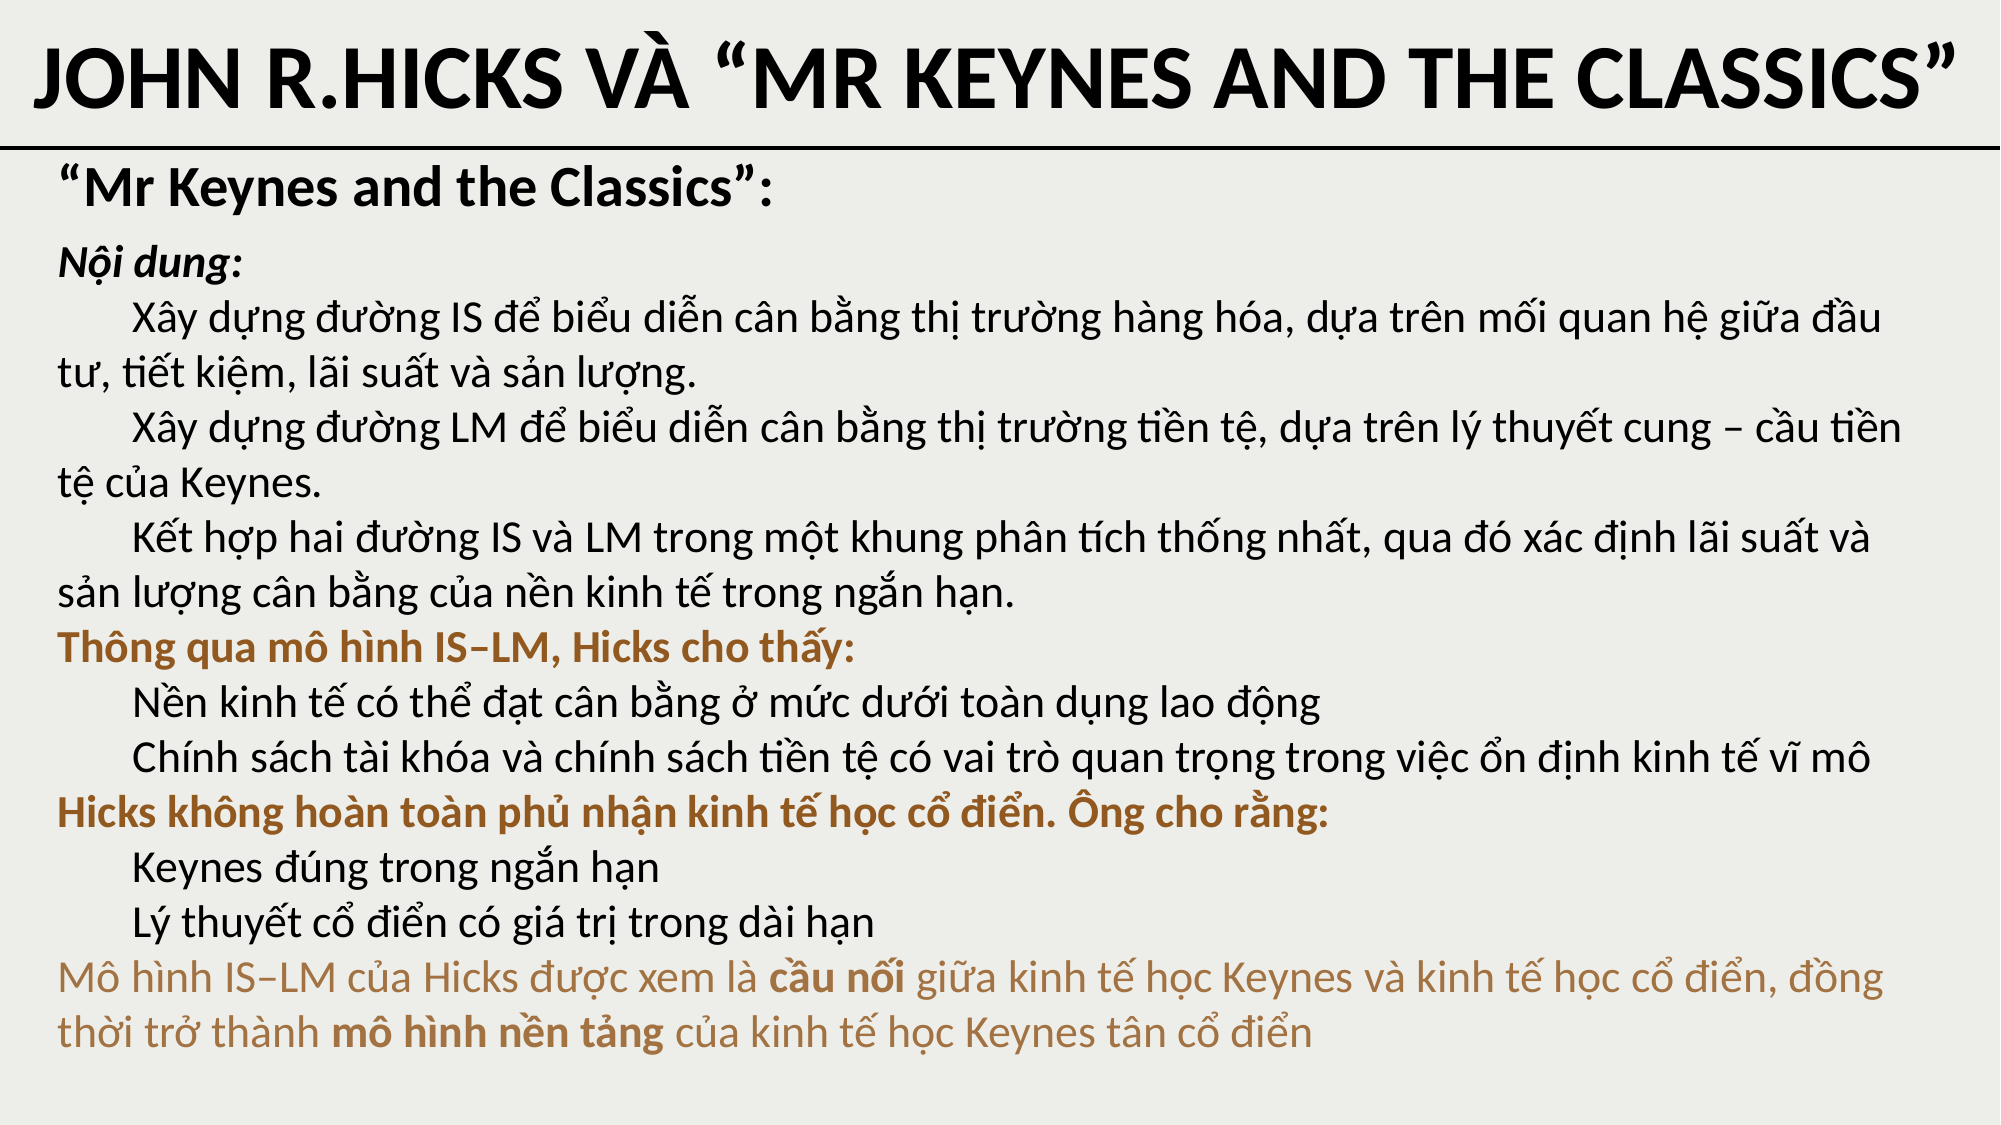

JOHN R.HICKS VÀ “MR KEYNES AND THE CLASSICS”
“Mr Keynes and the Classics”:
Nội dung:
Xây dựng đường IS để biểu diễn cân bằng thị trường hàng hóa, dựa trên mối quan hệ giữa đầu tư, tiết kiệm, lãi suất và sản lượng.
Xây dựng đường LM để biểu diễn cân bằng thị trường tiền tệ, dựa trên lý thuyết cung – cầu tiền tệ của Keynes.
Kết hợp hai đường IS và LM trong một khung phân tích thống nhất, qua đó xác định lãi suất và sản lượng cân bằng của nền kinh tế trong ngắn hạn.
Thông qua mô hình IS–LM, Hicks cho thấy:
Nền kinh tế có thể đạt cân bằng ở mức dưới toàn dụng lao động
Chính sách tài khóa và chính sách tiền tệ có vai trò quan trọng trong việc ổn định kinh tế vĩ mô
Hicks không hoàn toàn phủ nhận kinh tế học cổ điển. Ông cho rằng:
Keynes đúng trong ngắn hạn
Lý thuyết cổ điển có giá trị trong dài hạn
Mô hình IS–LM của Hicks được xem là cầu nối giữa kinh tế học Keynes và kinh tế học cổ điển, đồng thời trở thành mô hình nền tảng của kinh tế học Keynes tân cổ điển